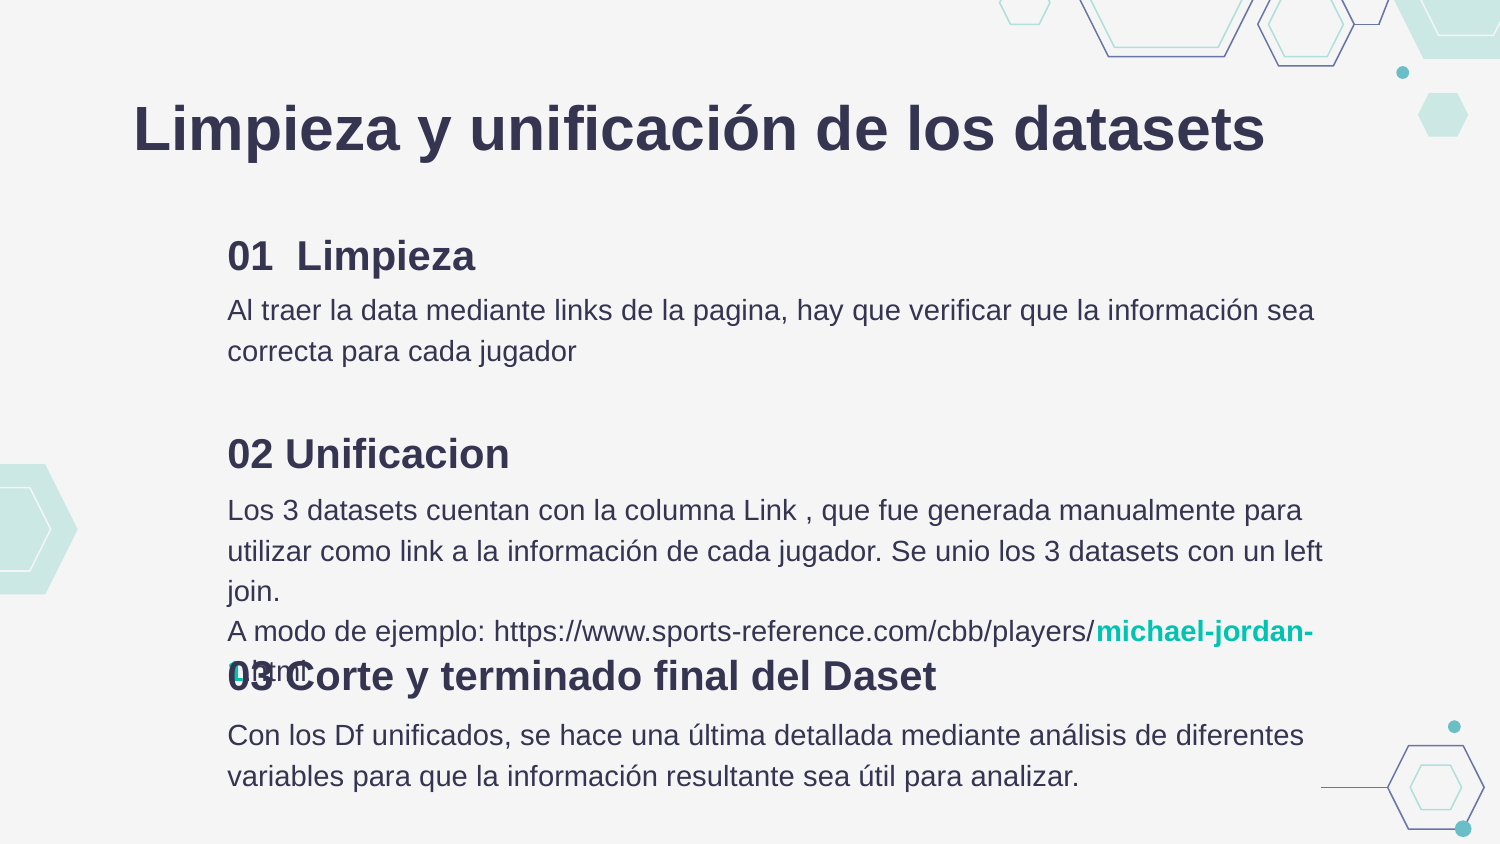

# Limpieza y unificación de los datasets
01  Limpieza
Al traer la data mediante links de la pagina, hay que verificar que la información sea correcta para cada jugador
02 Unificacion
Los 3 datasets cuentan con la columna Link , que fue generada manualmente para utilizar como link a la información de cada jugador. Se unio los 3 datasets con un left join.
A modo de ejemplo: https://www.sports-reference.com/cbb/players/michael-jordan-1.html
03 Corte y terminado final del Daset
Con los Df unificados, se hace una última detallada mediante análisis de diferentes variables para que la información resultante sea útil para analizar.